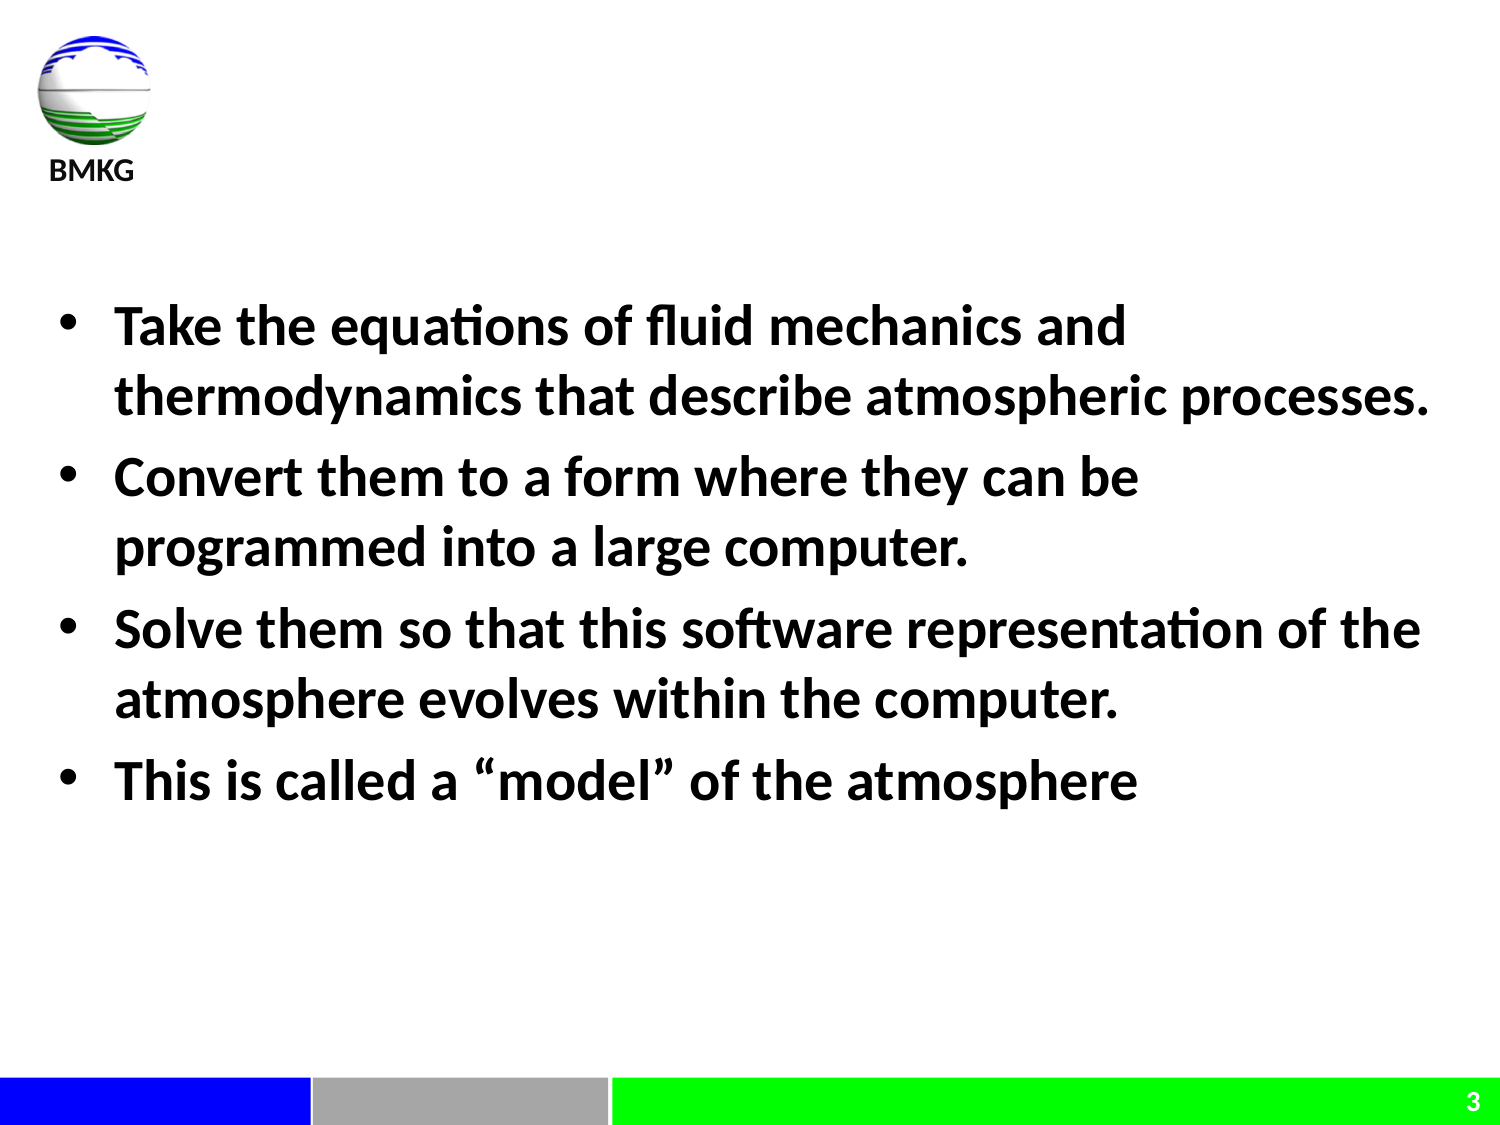

#
Take the equations of fluid mechanics and thermodynamics that describe atmospheric processes.
Convert them to a form where they can be programmed into a large computer.
Solve them so that this software representation of the atmosphere evolves within the computer.
This is called a “model” of the atmosphere